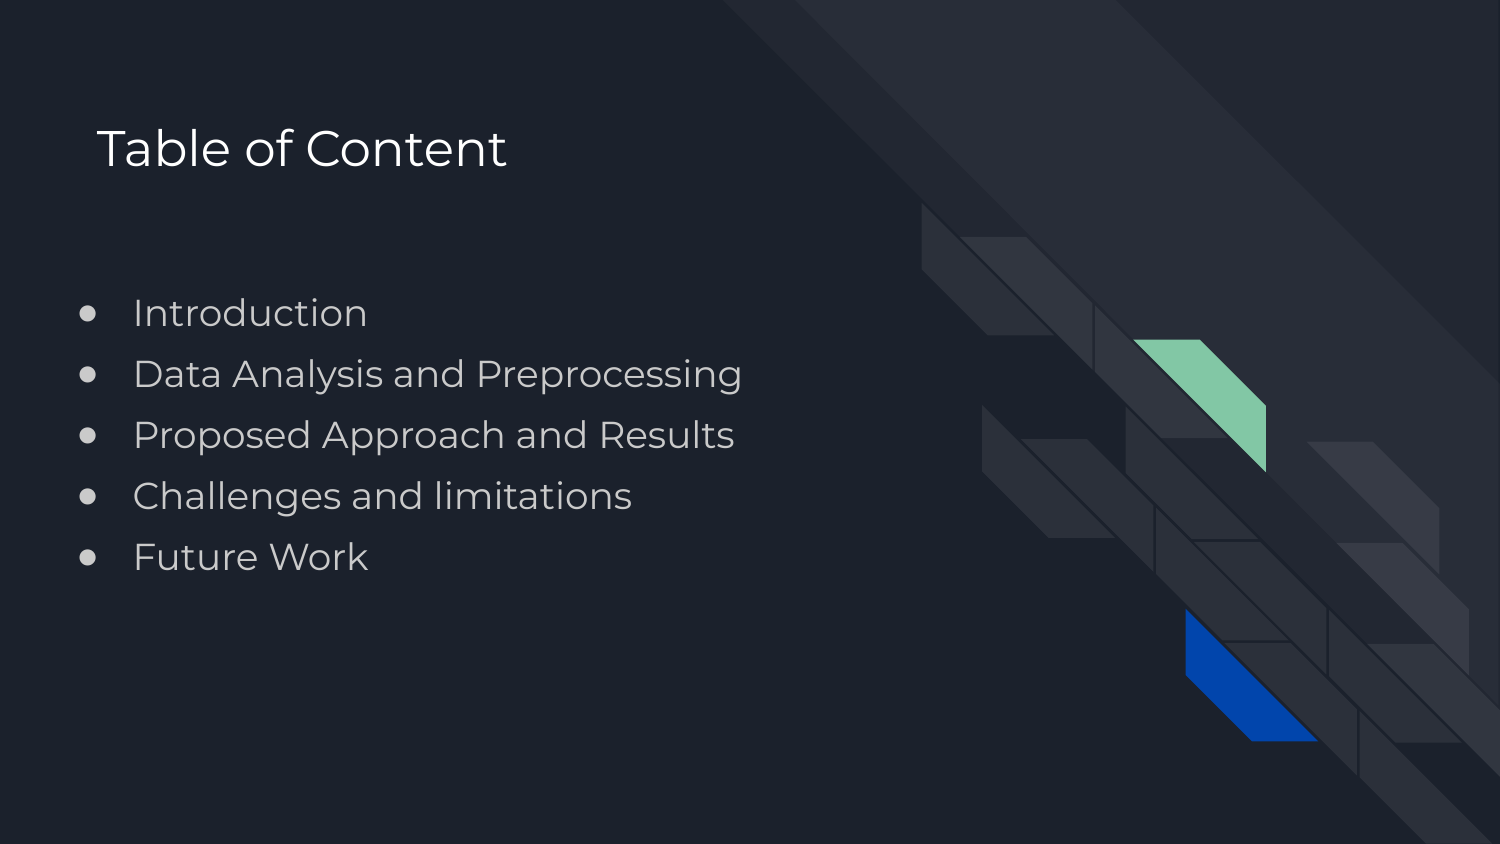

# Table of Content
Introduction
Data Analysis and Preprocessing
Proposed Approach and Results
Challenges and limitations
Future Work